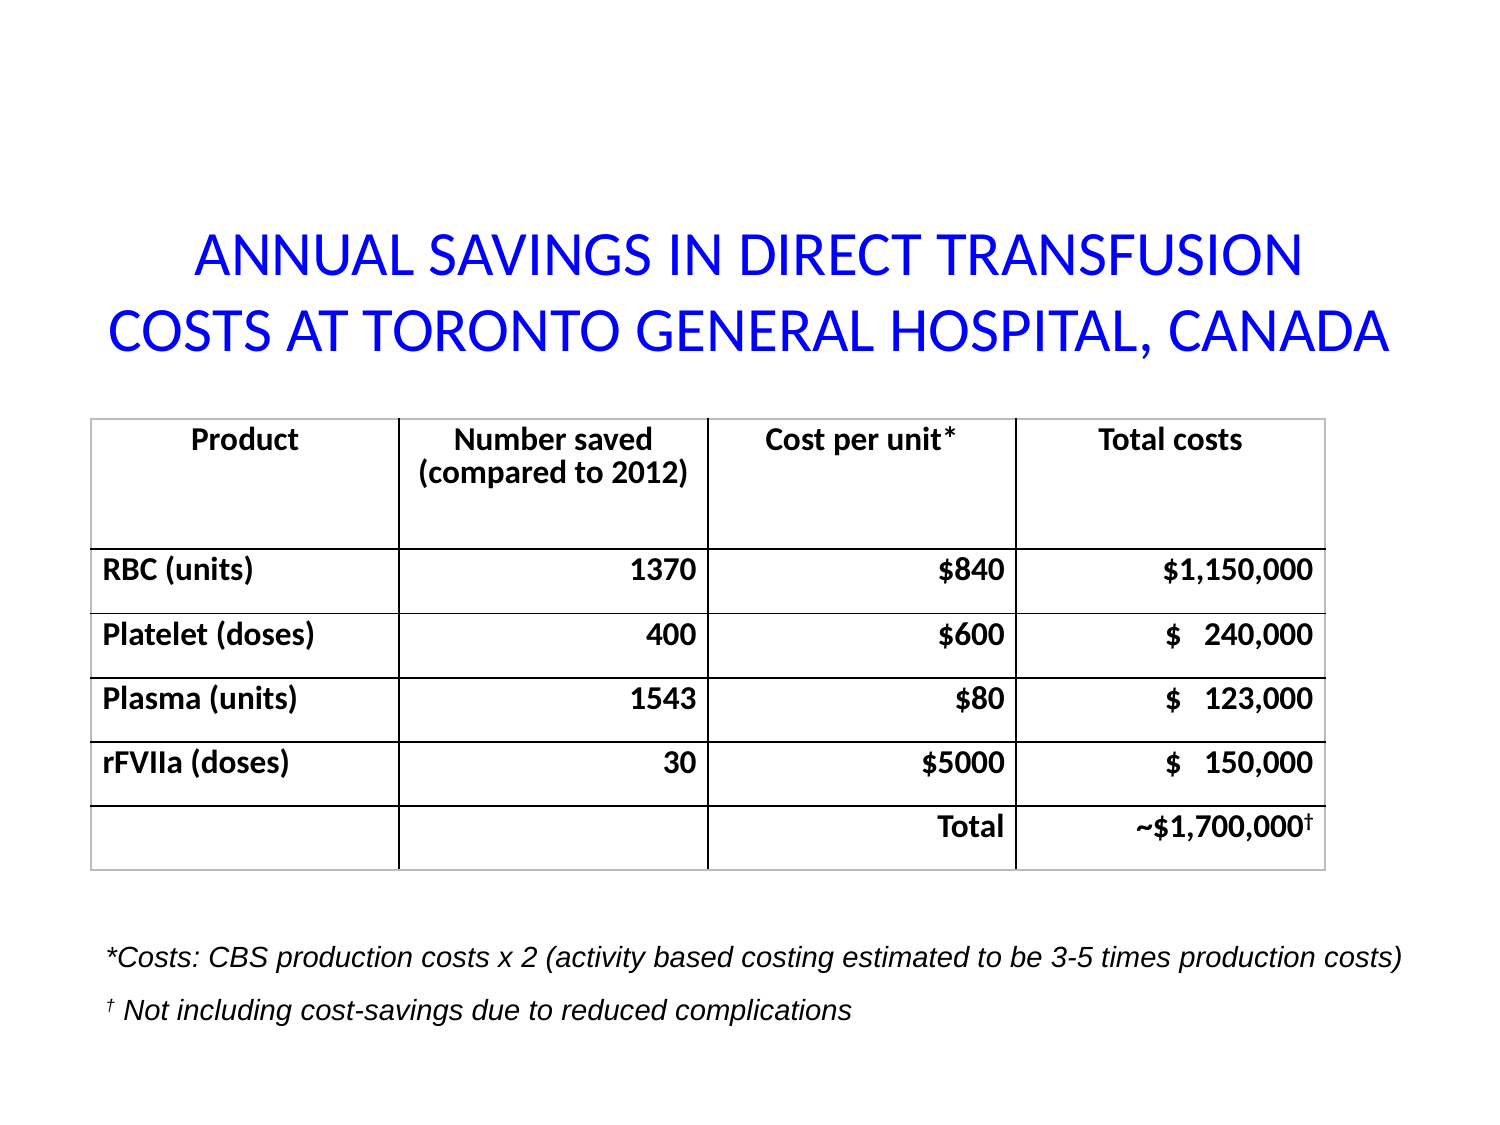

# ANNUAL SAVINGS IN DIRECT TRANSFUSION COSTS AT TORONTO GENERAL HOSPITAL, CANADA
| Product | Number saved (compared to 2012) | Cost per unit\* | Total costs |
| --- | --- | --- | --- |
| RBC (units) | 1370 | $840 | $1,150,000 |
| Platelet (doses) | 400 | $600 | $ 240,000 |
| Plasma (units) | 1543 | $80 | $ 123,000 |
| rFVIIa (doses) | 30 | $5000 | $ 150,000 |
|  |  | Total | ~$1,700,000† |
*Costs: CBS production costs x 2 (activity based costing estimated to be 3-5 times production costs)
† Not including cost-savings due to reduced complications